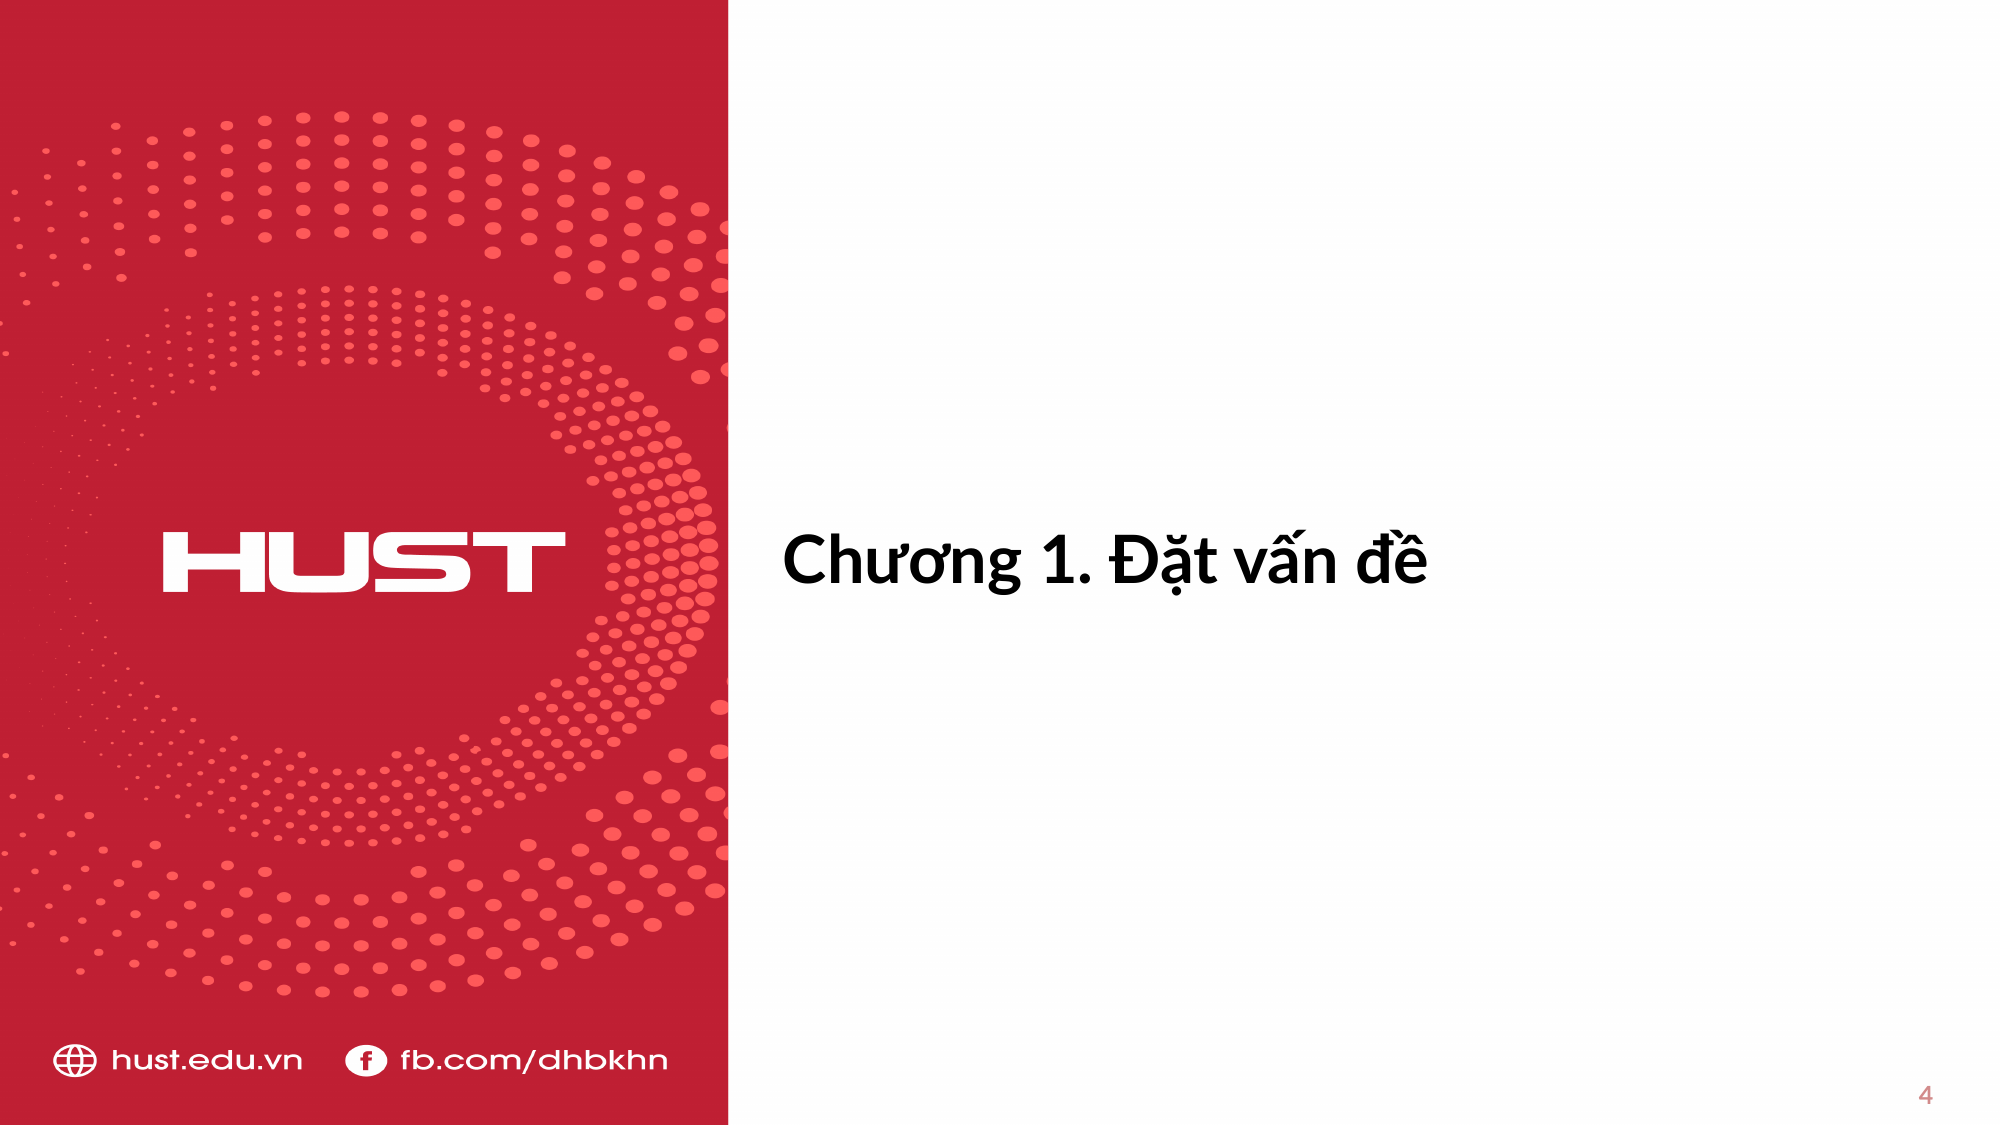

# Chương 1. Đặt vấn đề
4